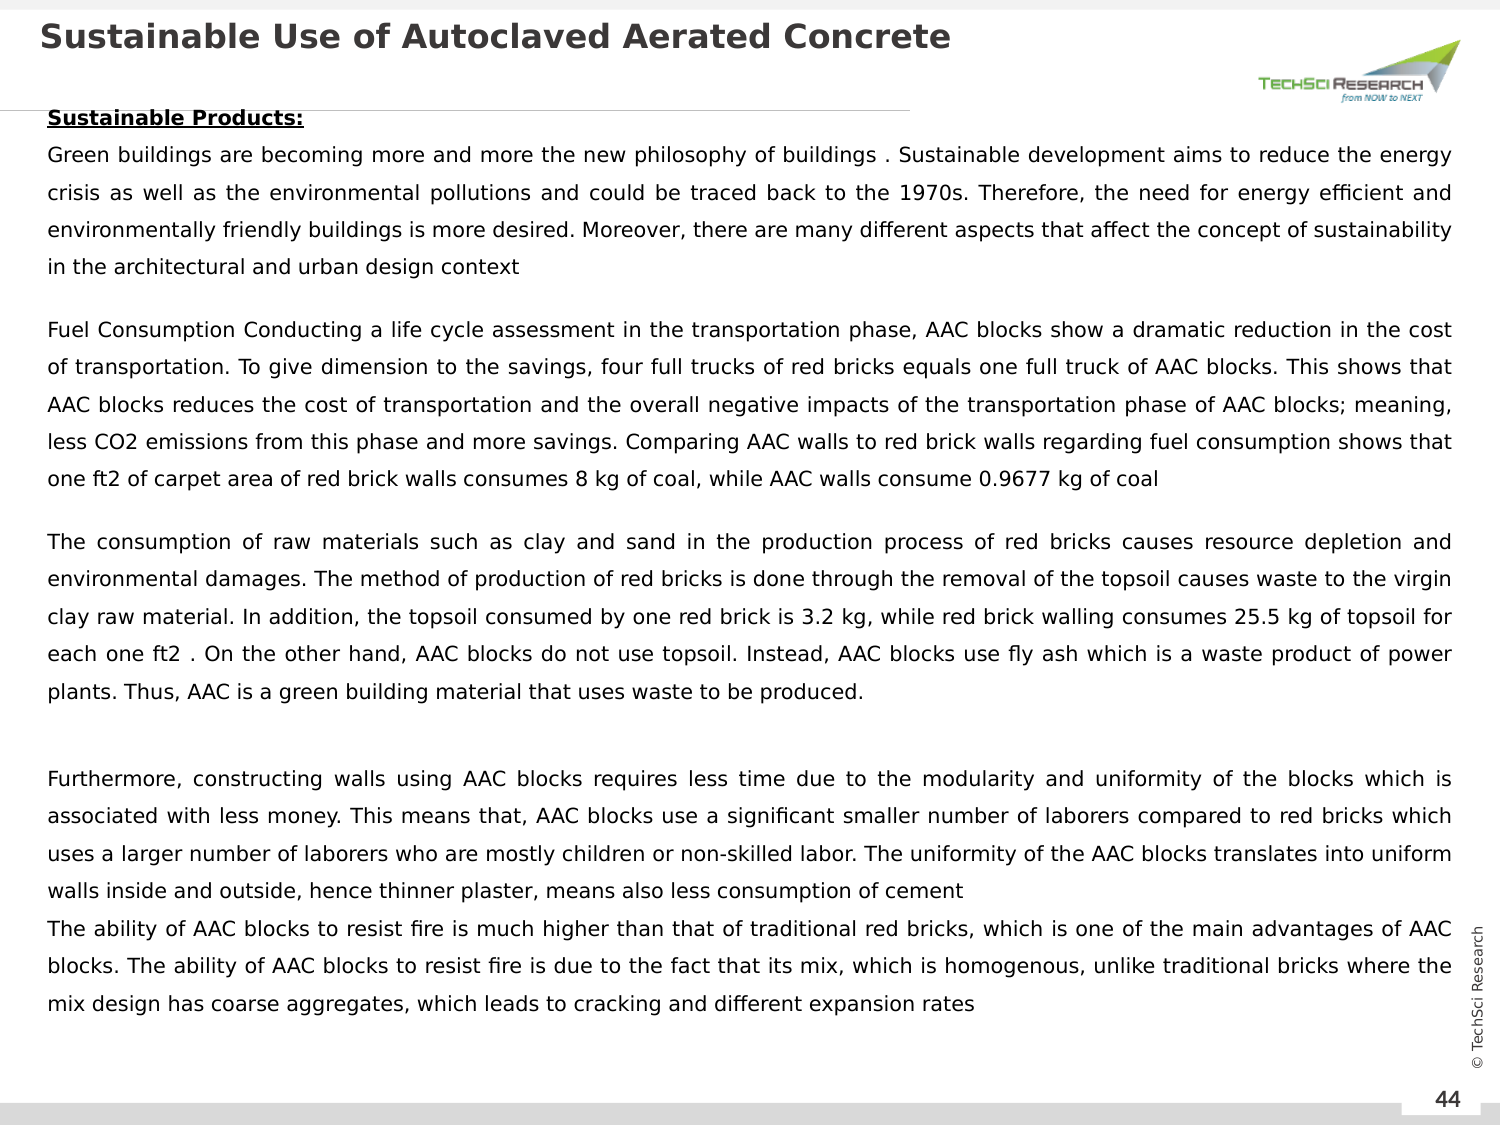

Sustainable Use of Autoclaved Aerated Concrete
Sustainable Products:
Green buildings are becoming more and more the new philosophy of buildings . Sustainable development aims to reduce the energy crisis as well as the environmental pollutions and could be traced back to the 1970s. Therefore, the need for energy efficient and environmentally friendly buildings is more desired. Moreover, there are many different aspects that affect the concept of sustainability in the architectural and urban design context

Fuel Consumption Conducting a life cycle assessment in the transportation phase, AAC blocks show a dramatic reduction in the cost of transportation. To give dimension to the savings, four full trucks of red bricks equals one full truck of AAC blocks. This shows that AAC blocks reduces the cost of transportation and the overall negative impacts of the transportation phase of AAC blocks; meaning, less CO2 emissions from this phase and more savings. Comparing AAC walls to red brick walls regarding fuel consumption shows that one ft2 of carpet area of red brick walls consumes 8 kg of coal, while AAC walls consume 0.9677 kg of coal

The consumption of raw materials such as clay and sand in the production process of red bricks causes resource depletion and environmental damages. The method of production of red bricks is done through the removal of the topsoil causes waste to the virgin clay raw material. In addition, the topsoil consumed by one red brick is 3.2 kg, while red brick walling consumes 25.5 kg of topsoil for each one ft2 . On the other hand, AAC blocks do not use topsoil. Instead, AAC blocks use fly ash which is a waste product of power plants. Thus, AAC is a green building material that uses waste to be produced.

Furthermore, constructing walls using AAC blocks requires less time due to the modularity and uniformity of the blocks which is associated with less money. This means that, AAC blocks use a significant smaller number of laborers compared to red bricks which uses a larger number of laborers who are mostly children or non-skilled labor. The uniformity of the AAC blocks translates into uniform walls inside and outside, hence thinner plaster, means also less consumption of cement
The ability of AAC blocks to resist fire is much higher than that of traditional red bricks, which is one of the main advantages of AAC blocks. The ability of AAC blocks to resist fire is due to the fact that its mix, which is homogenous, unlike traditional bricks where the mix design has coarse aggregates, which leads to cracking and different expansion rates